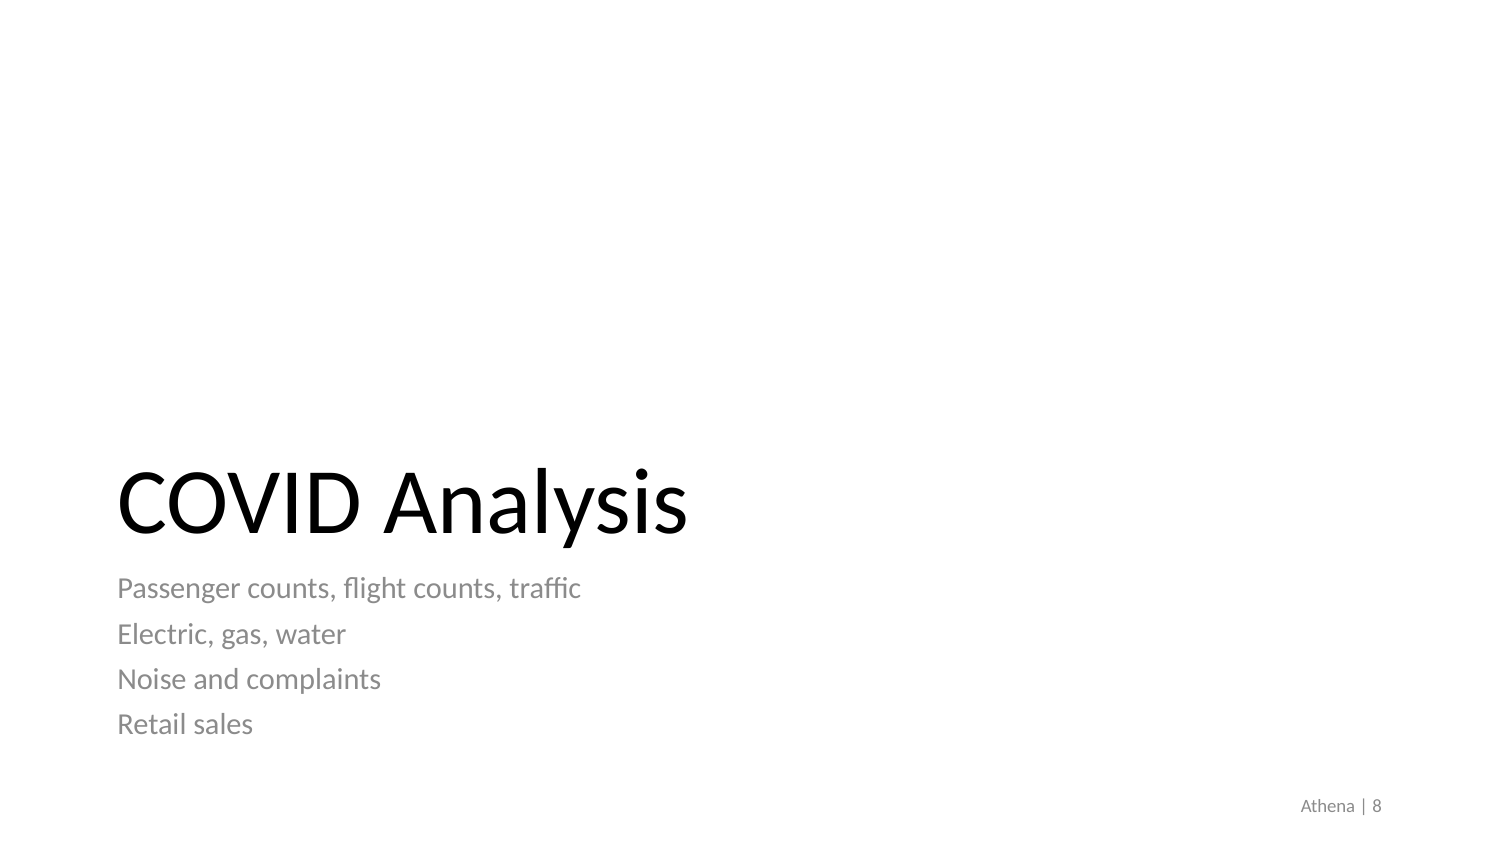

# COVID Analysis
Passenger counts, flight counts, traffic
Electric, gas, water
Noise and complaints
Retail sales
Athena | 8